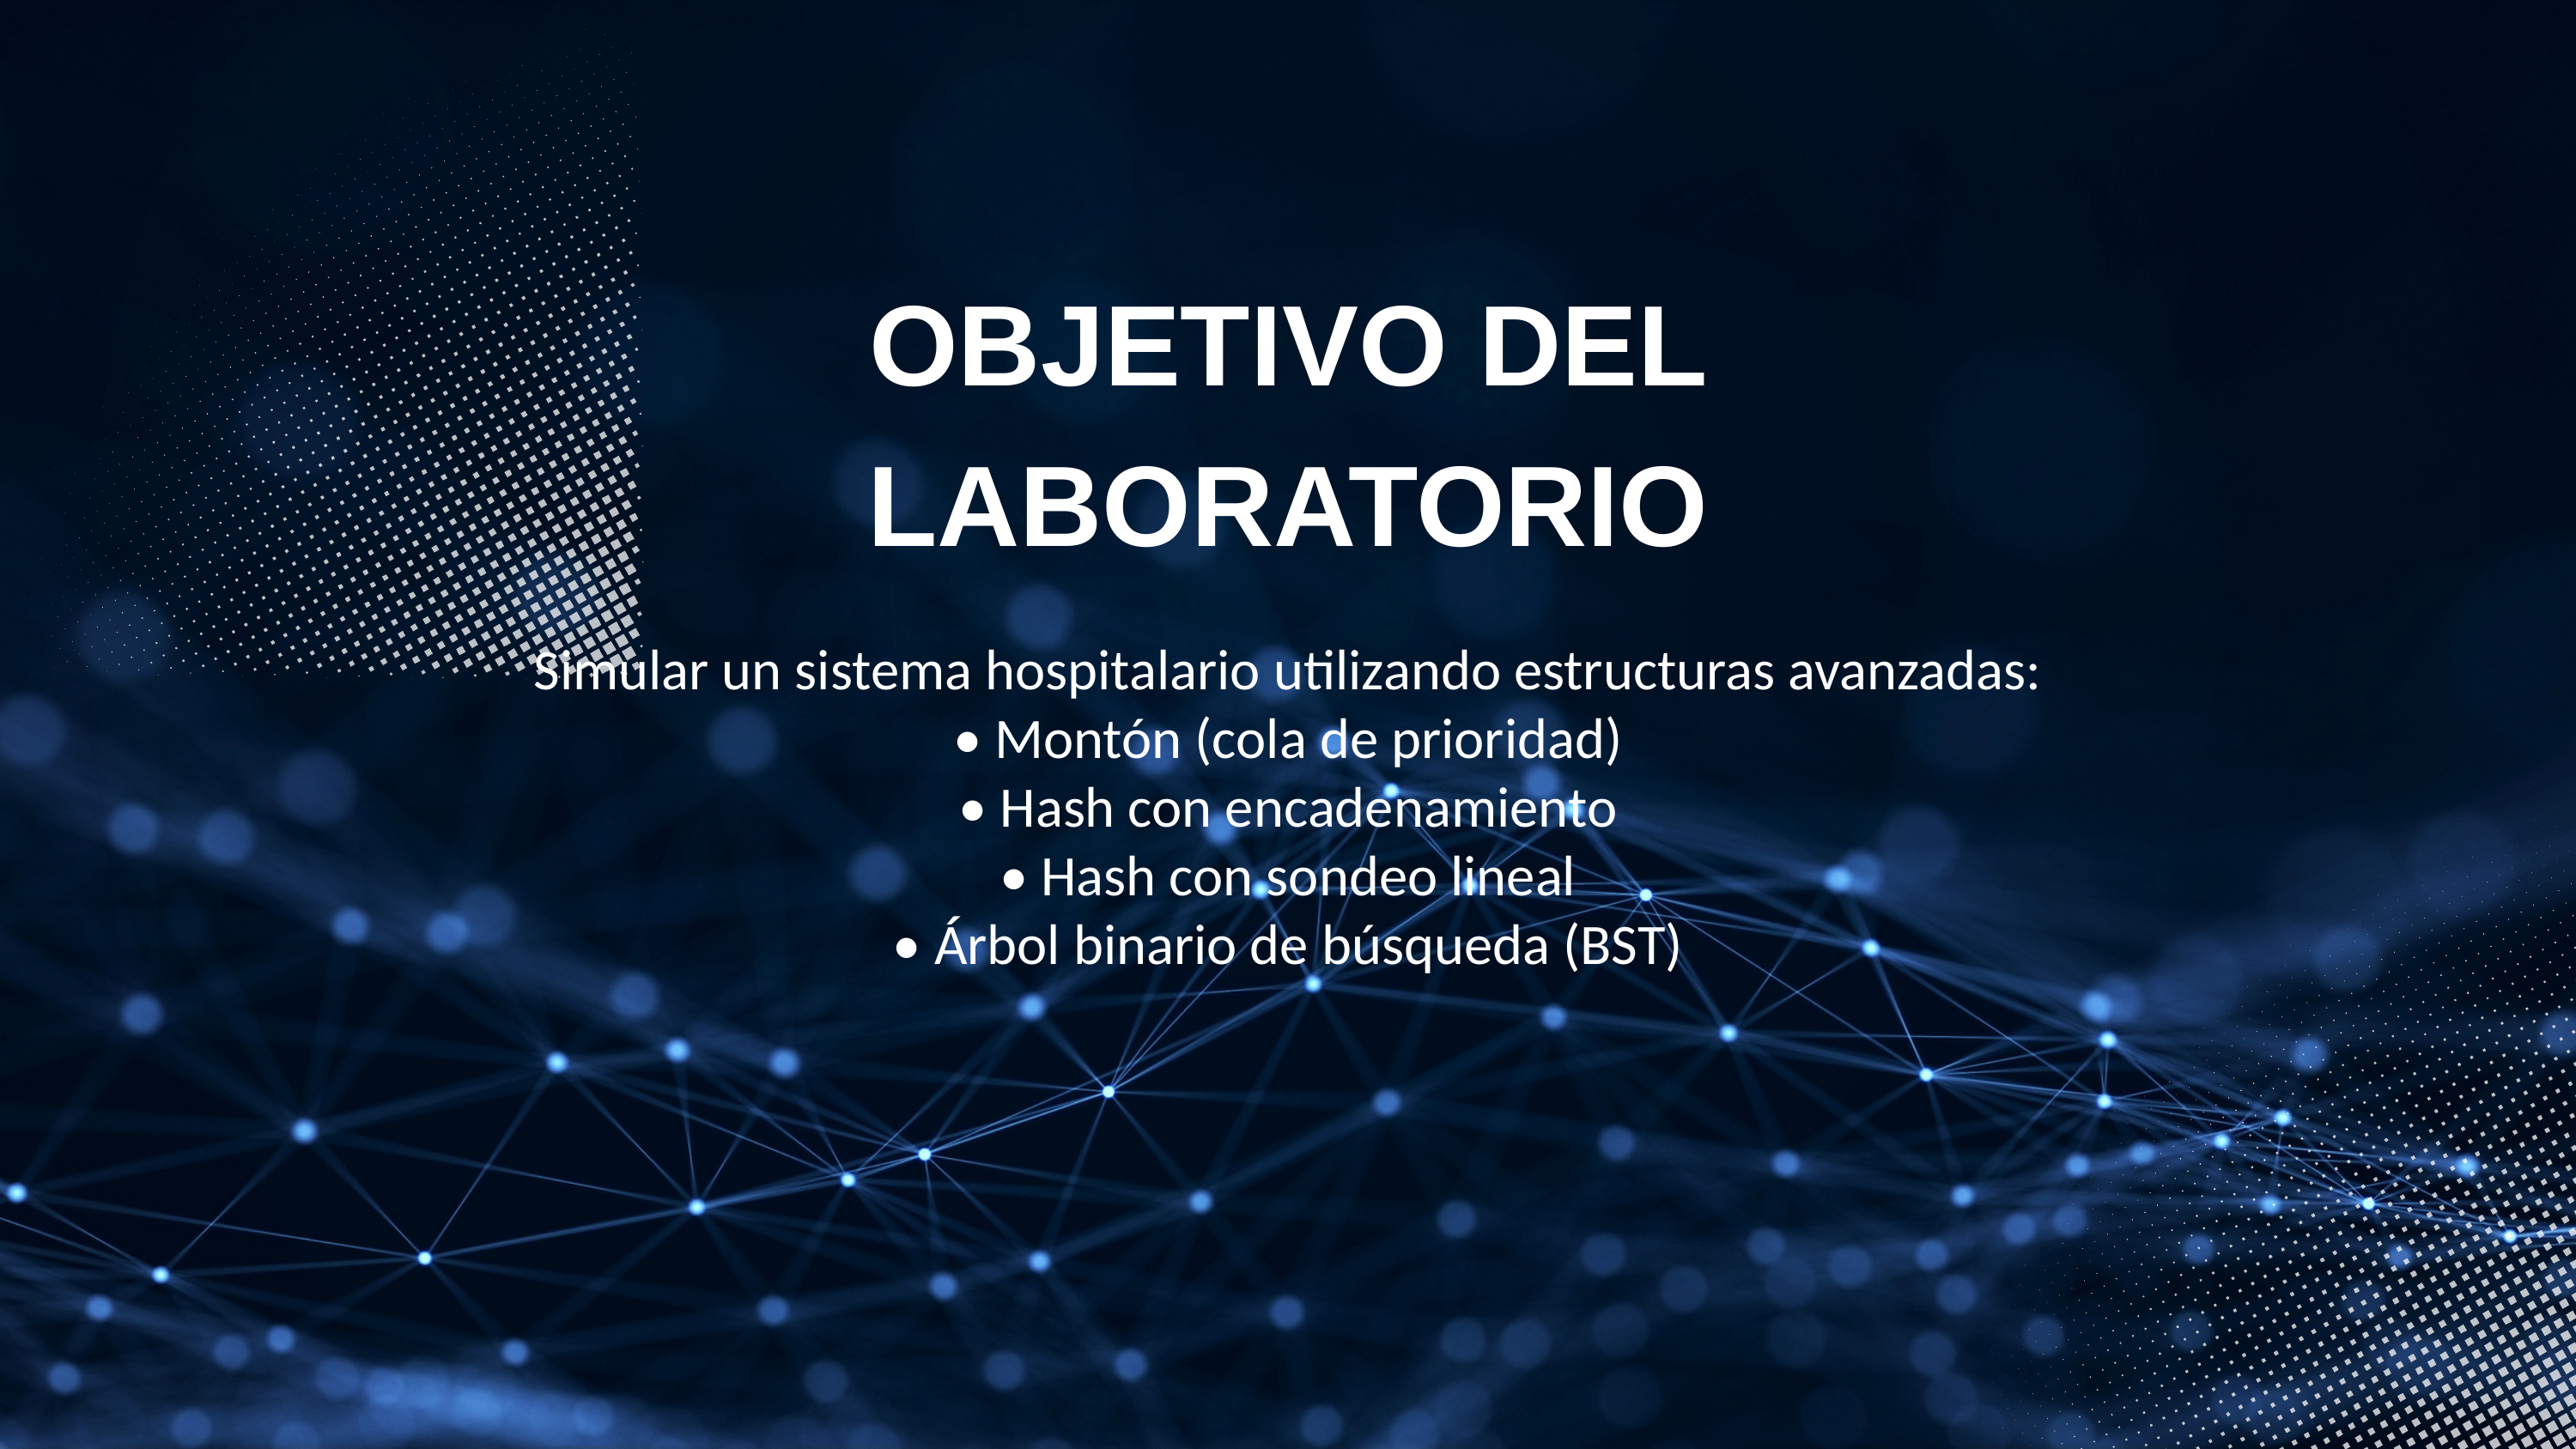

OBJETIVO DEL LABORATORIO
Simular un sistema hospitalario utilizando estructuras avanzadas:
• Montón (cola de prioridad)
• Hash con encadenamiento
• Hash con sondeo lineal
• Árbol binario de búsqueda (BST)